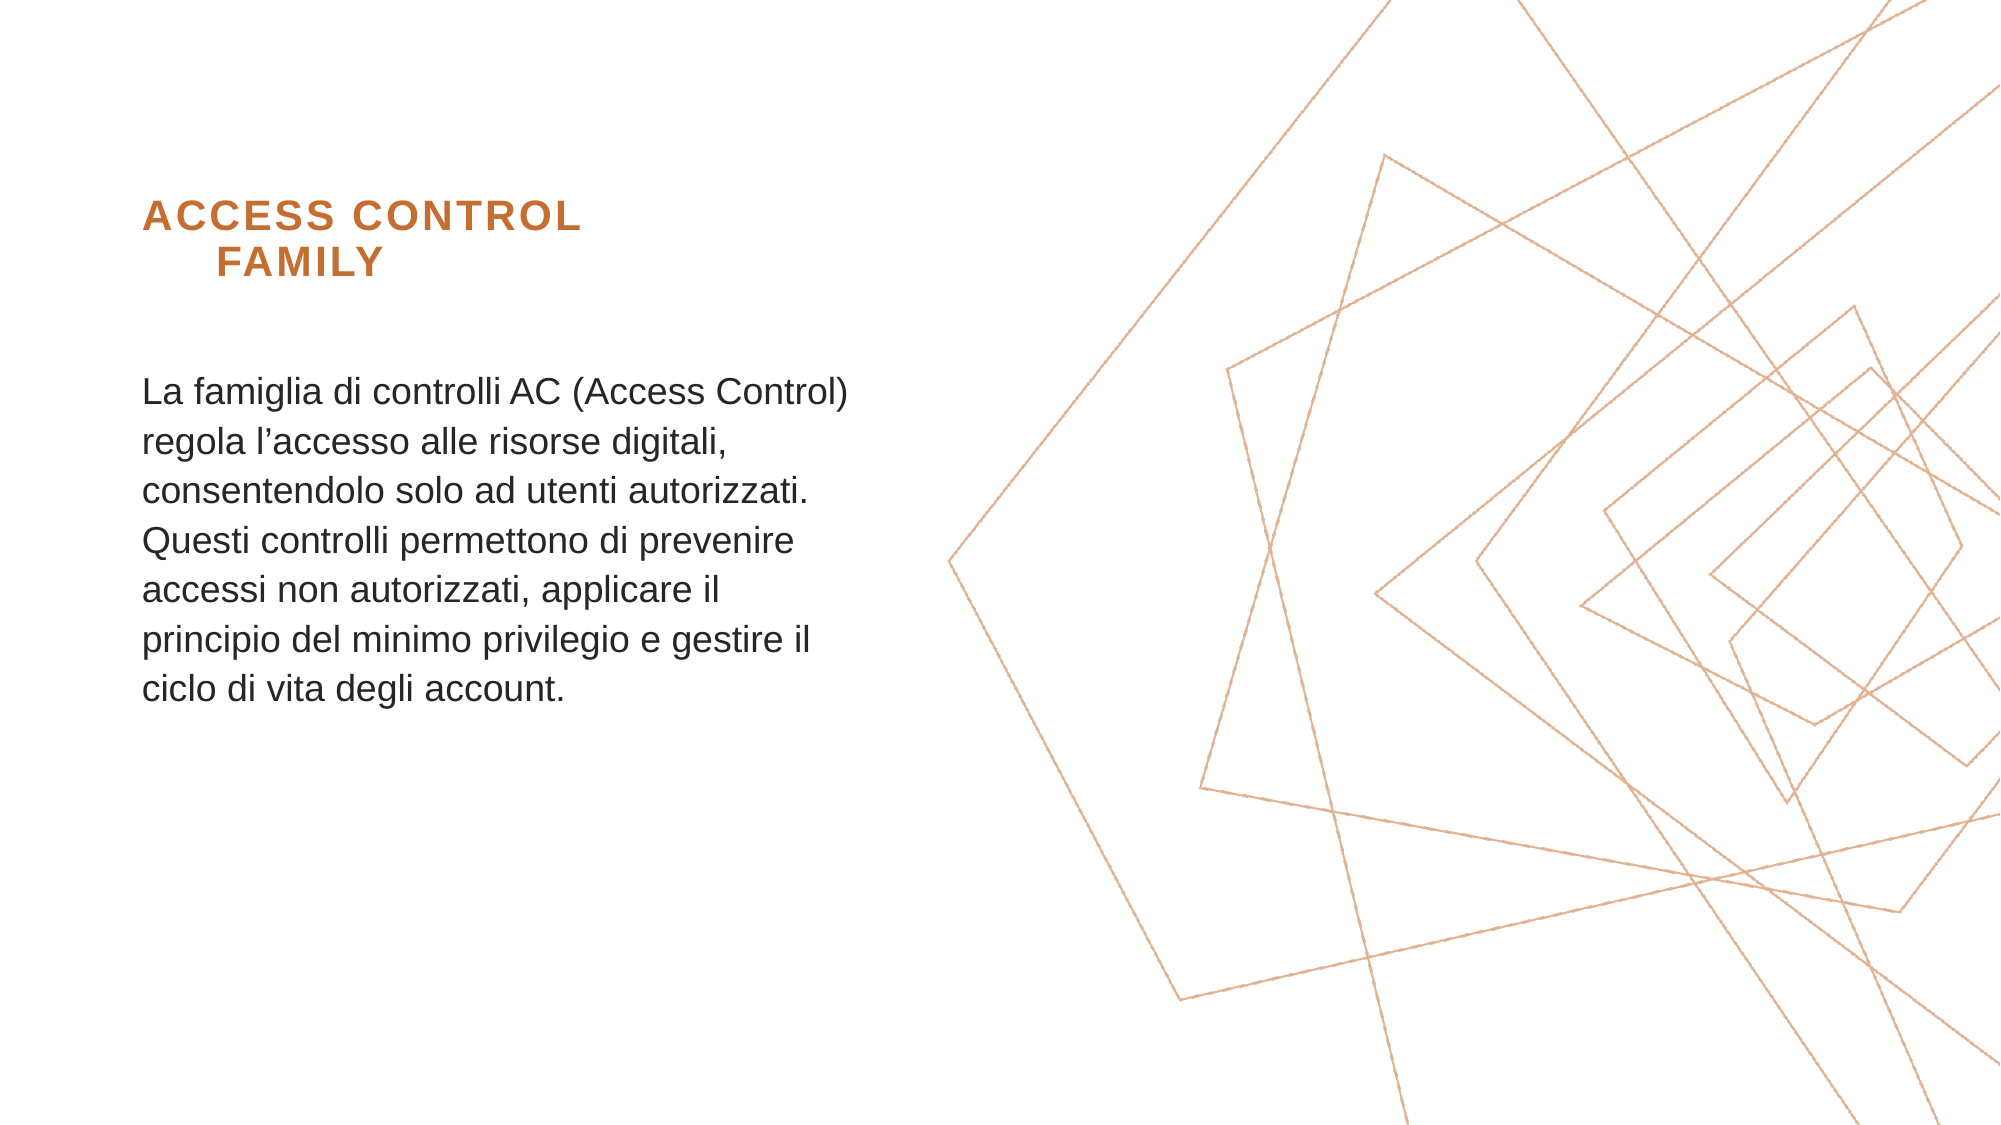

# access control      Family
La famiglia di controlli AC (Access Control) regola l’accesso alle risorse digitali, consentendolo solo ad utenti autorizzati. Questi controlli permettono di prevenire accessi non autorizzati, applicare il principio del minimo privilegio e gestire il ciclo di vita degli account.